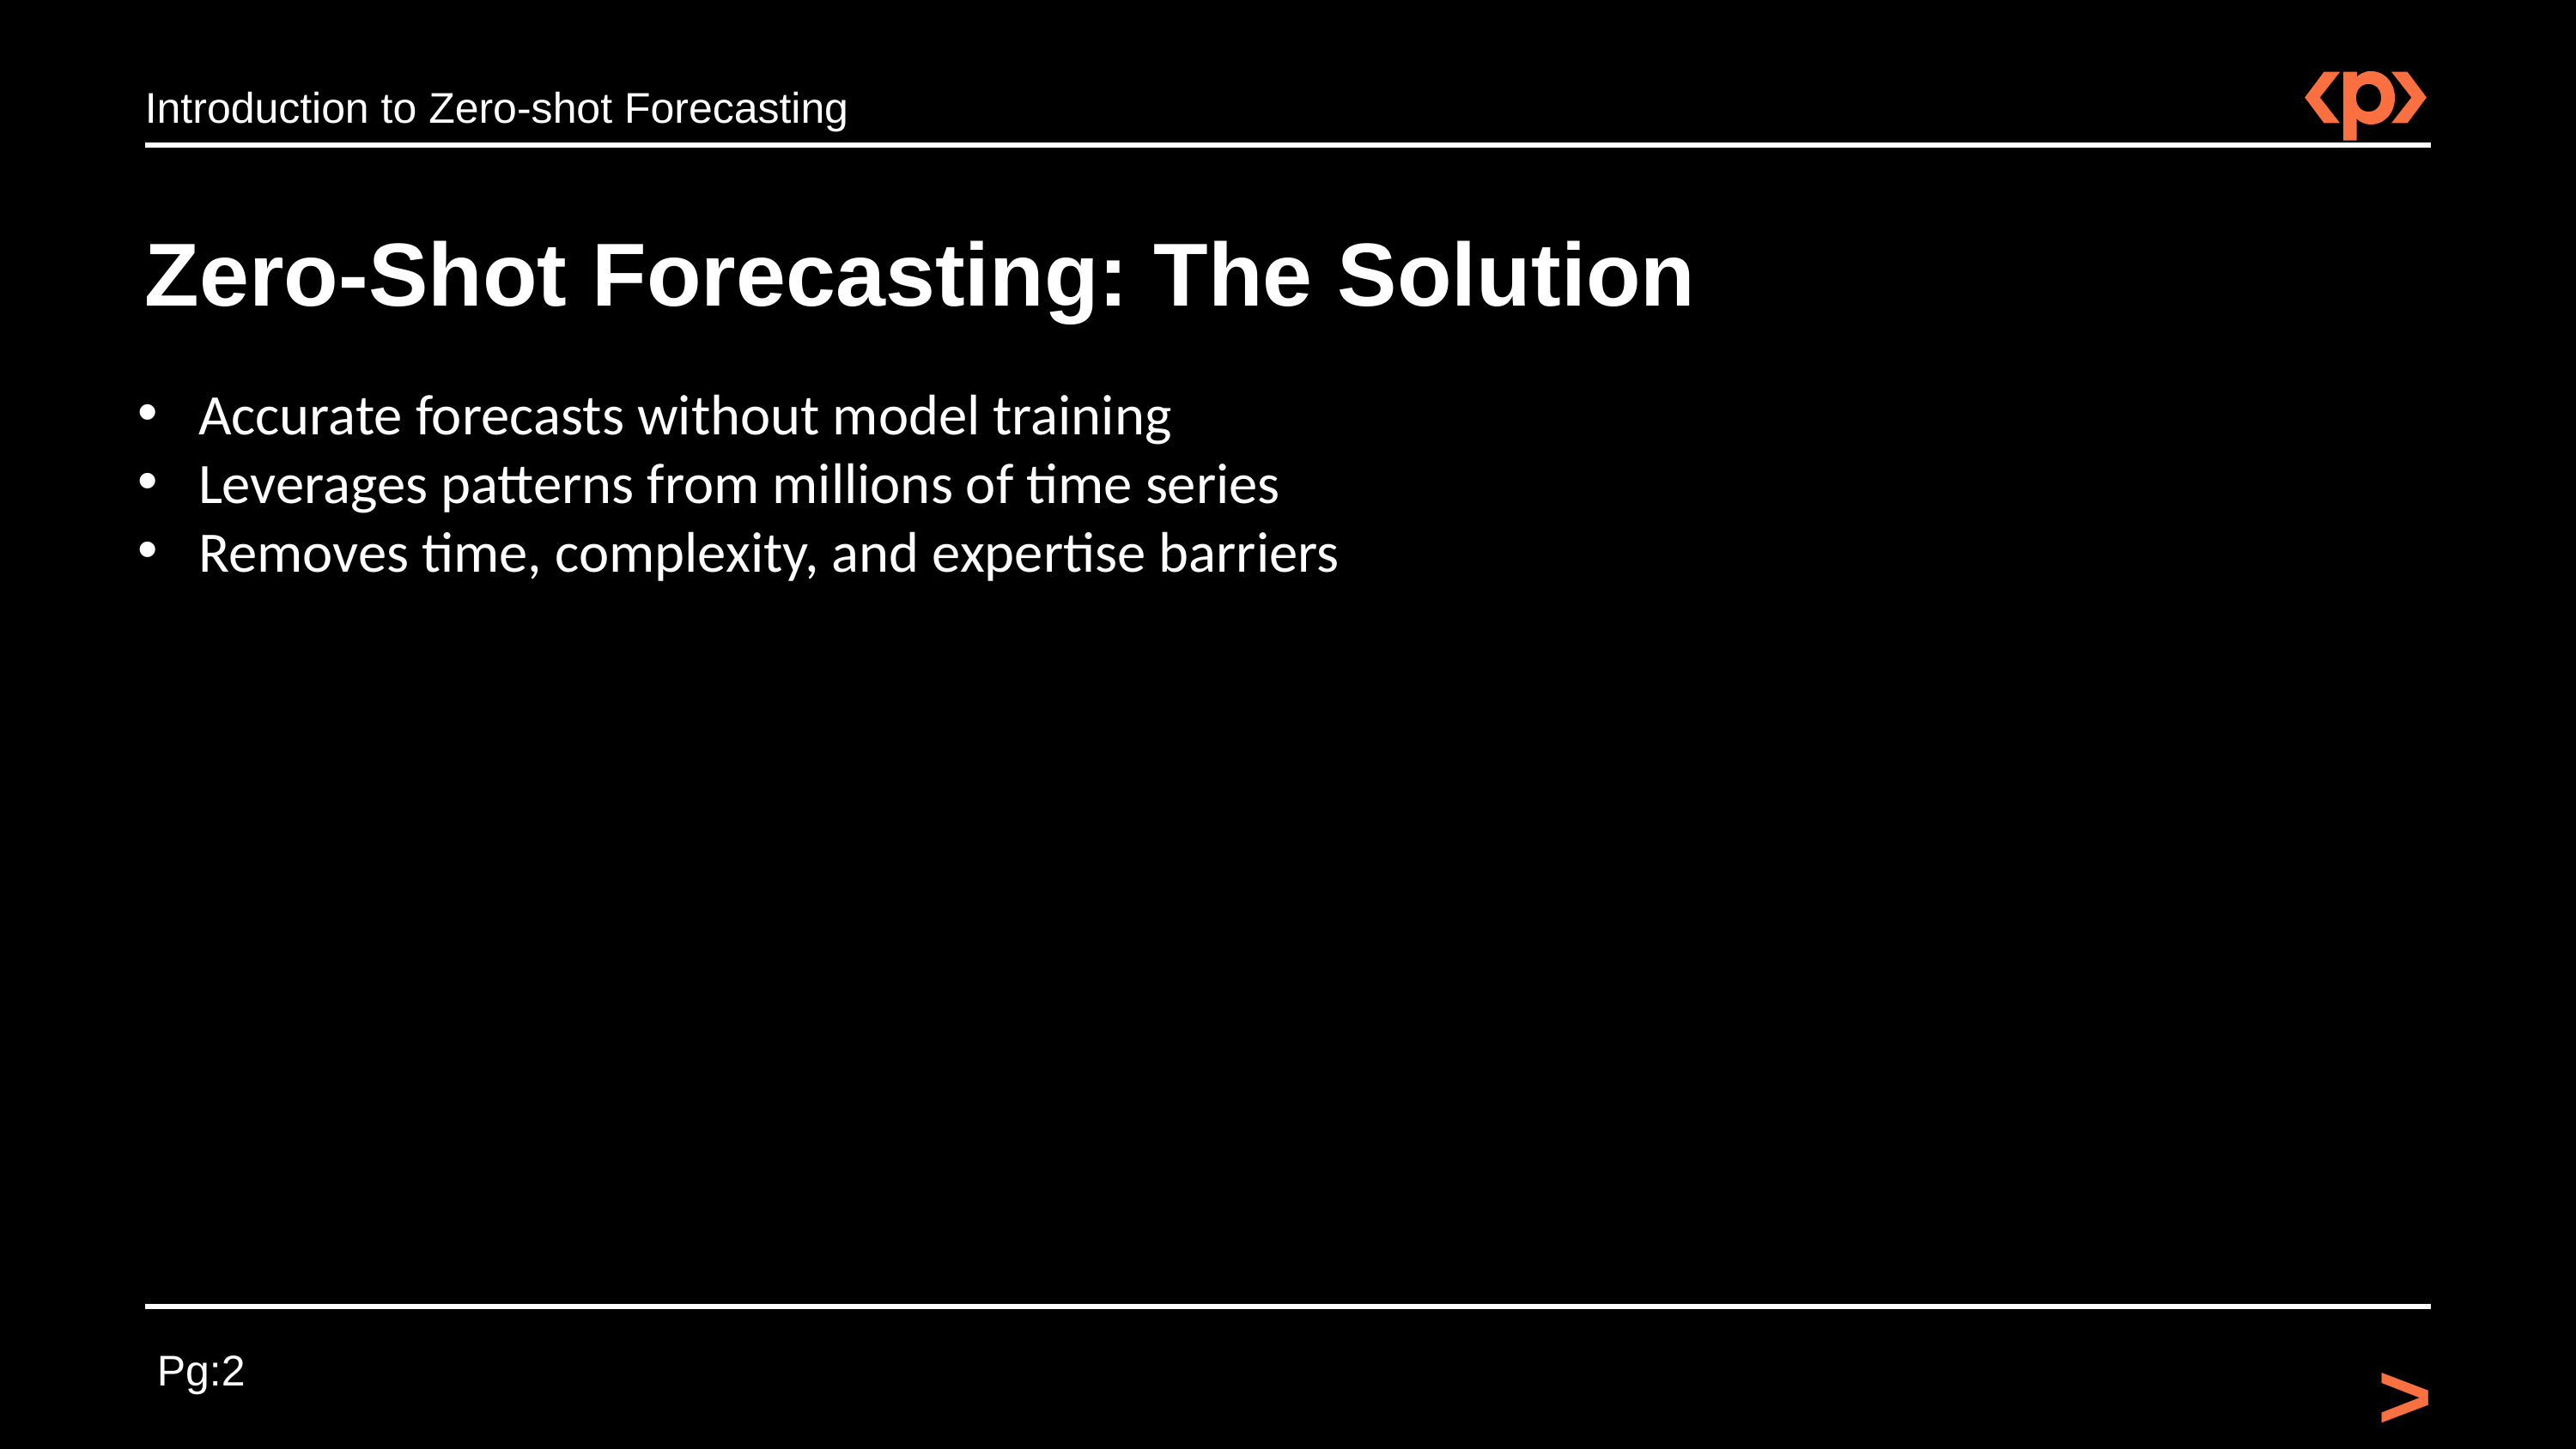

Introduction to Zero-shot Forecasting

Zero-Shot Forecasting: The Solution
Accurate forecasts without model training
Leverages patterns from millions of time series
Removes time, complexity, and expertise barriers
>
Pg:2